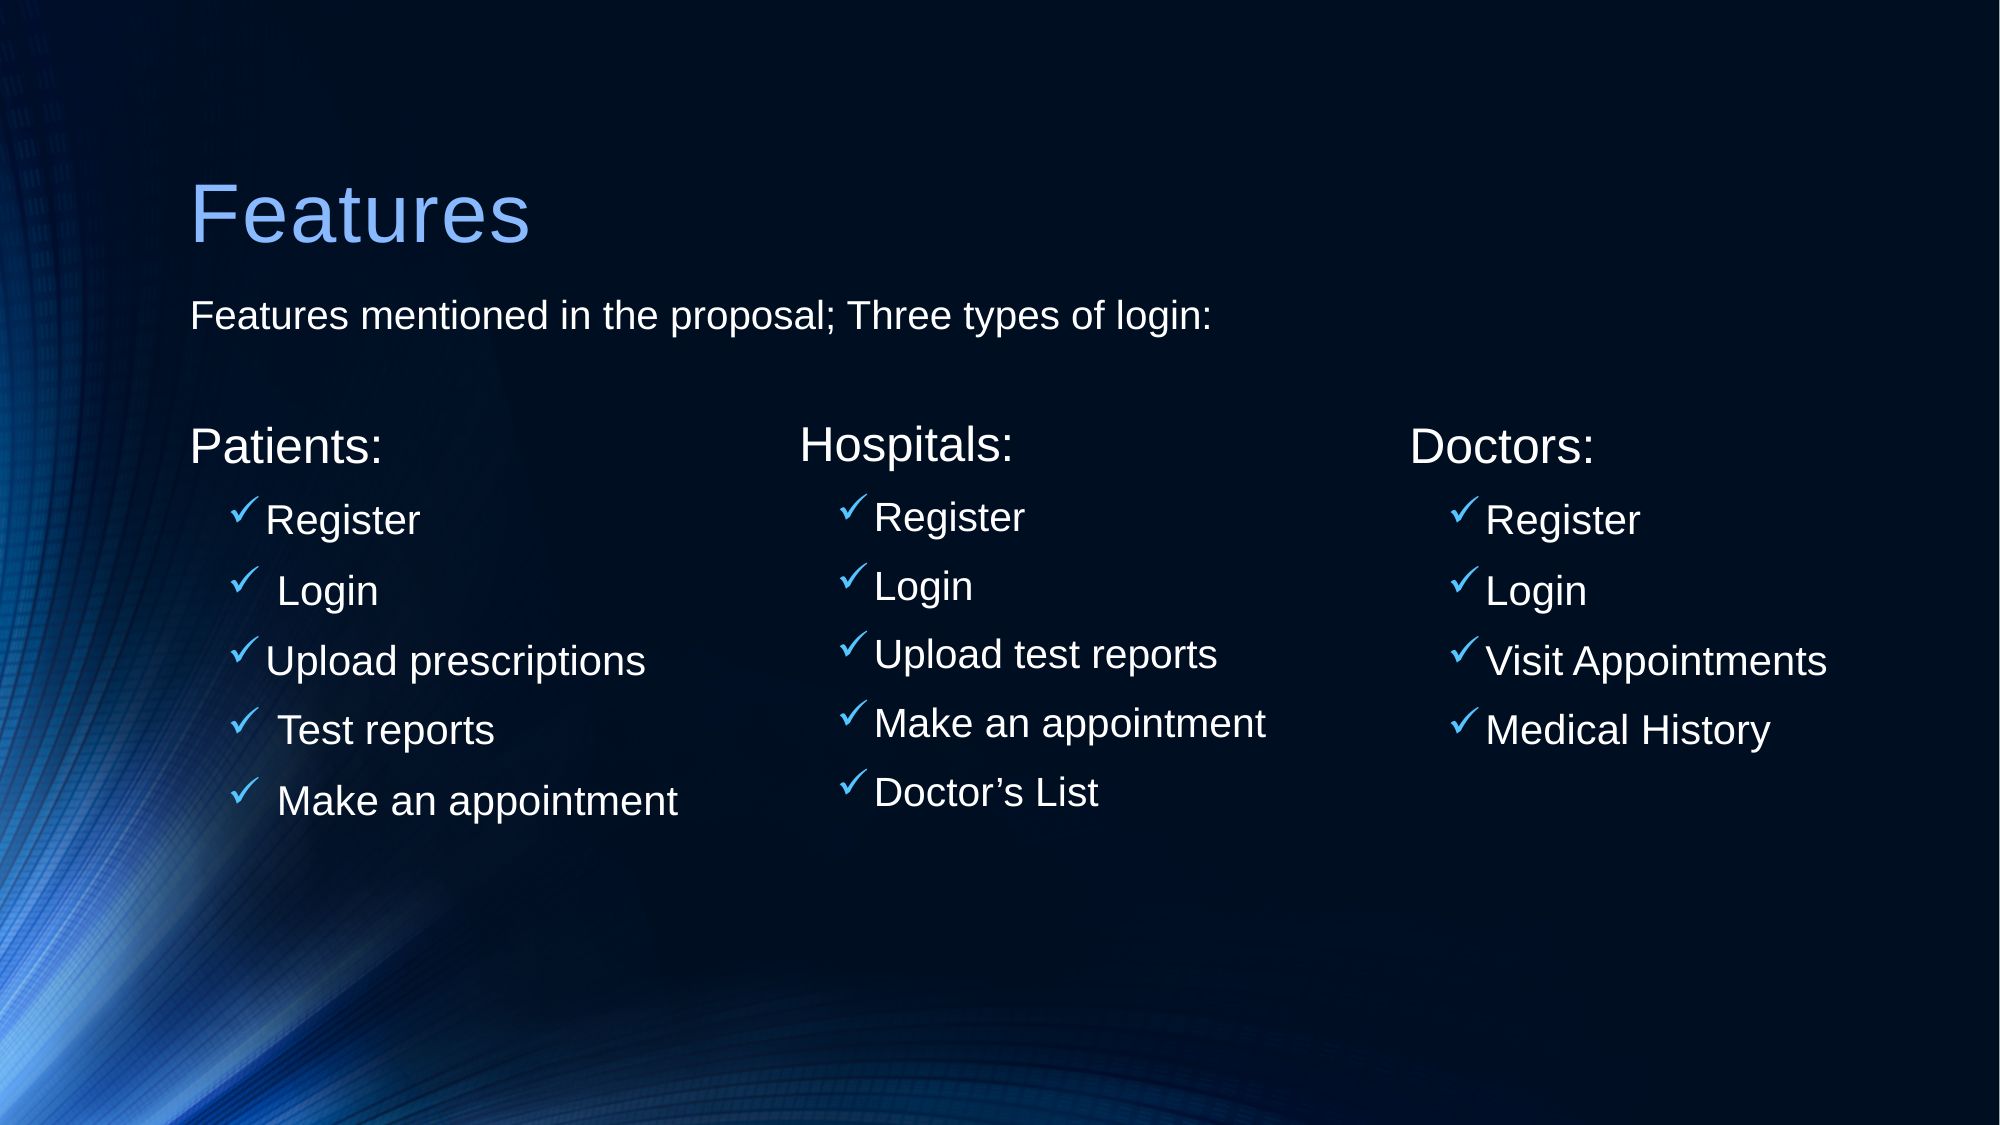

# Features
Features mentioned in the proposal; Three types of login:

Hospitals:
Register
Login
Upload test reports
Make an appointment
Doctor’s List
Doctors:
Register
Login
Visit Appointments
Medical History
Patients:
Register
 Login
Upload prescriptions
 Test reports
 Make an appointment